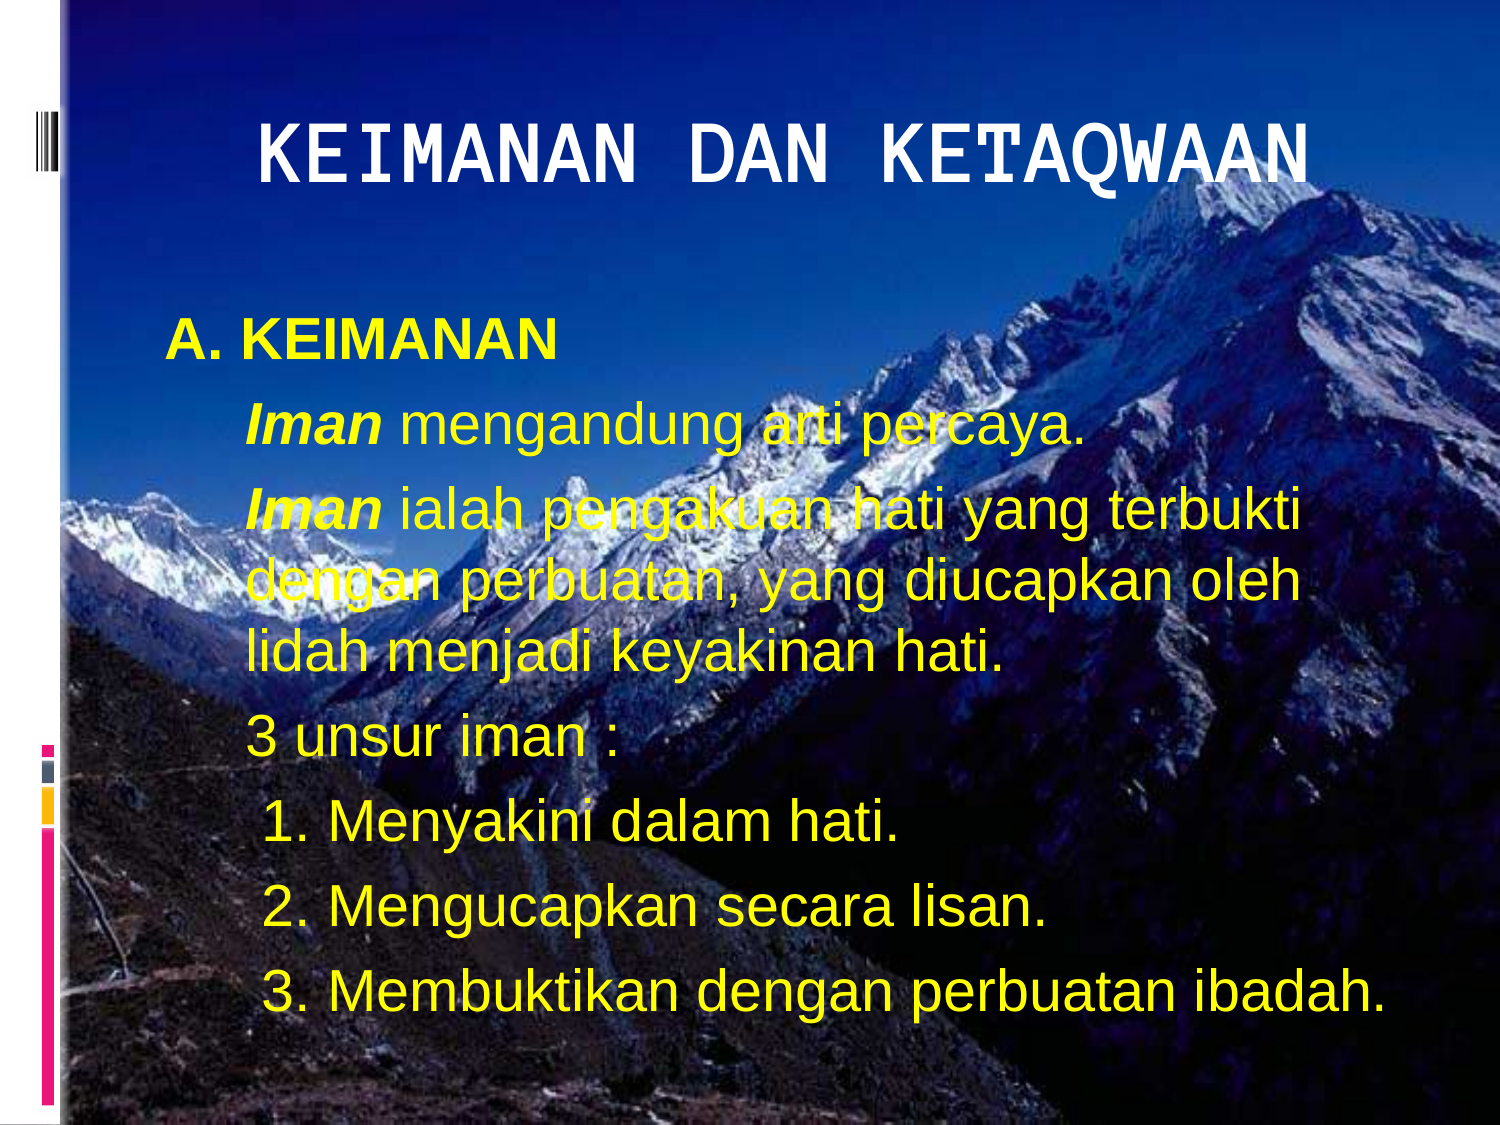

# KEIMANAN DAN KETAQWAAN
A. KEIMANAN
	Iman mengandung arti percaya.
	Iman ialah pengakuan hati yang terbukti dengan perbuatan, yang diucapkan oleh lidah menjadi keyakinan hati.
	3 unsur iman :
	  1. Menyakini dalam hati.
	  2. Mengucapkan secara lisan.
	  3. Membuktikan dengan perbuatan ibadah.